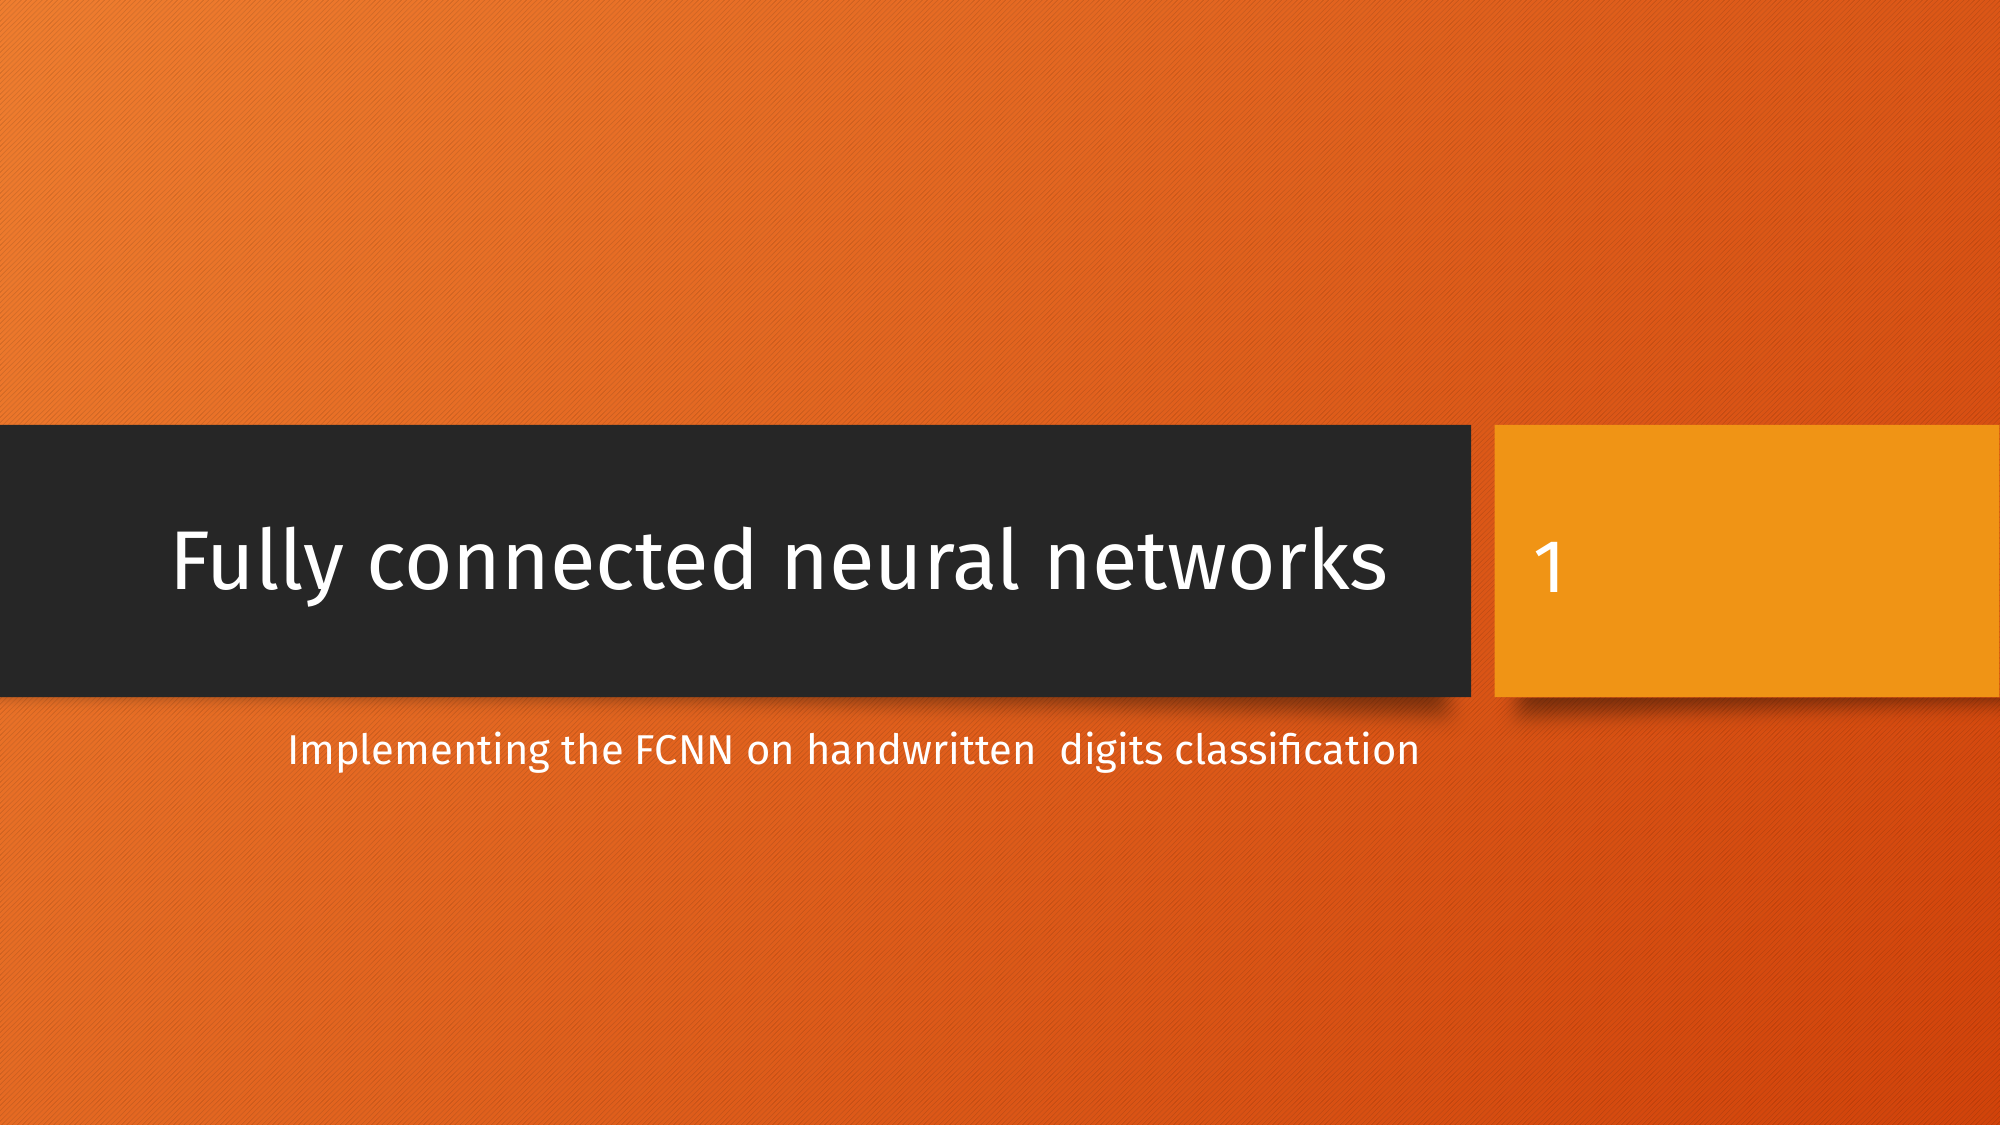

# Fully connected neural networks
1
Implementing the FCNN on handwritten  digits classification